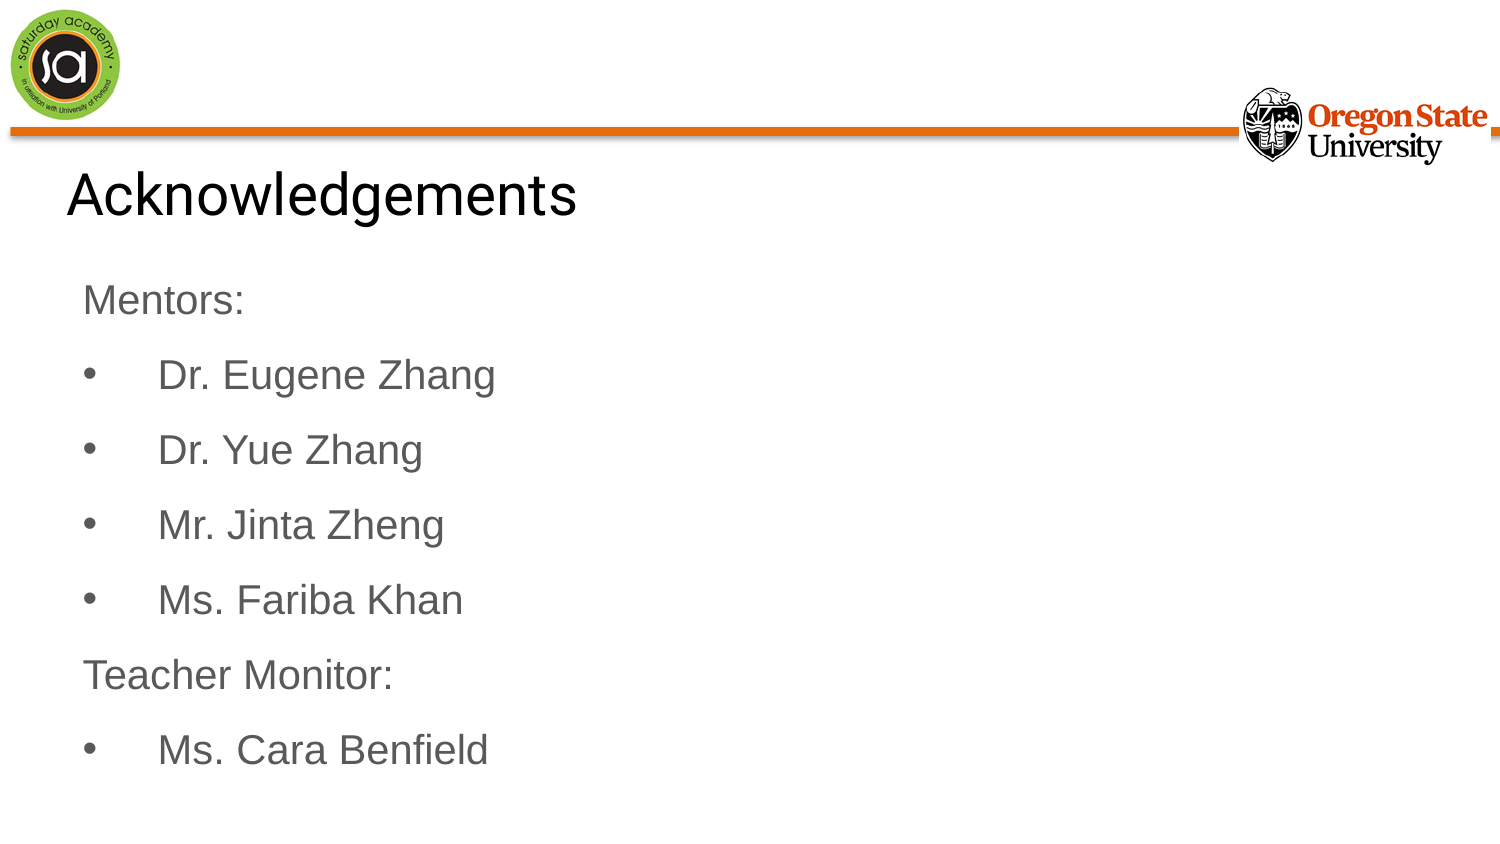

# Acknowledgements
Mentors:
Dr. Eugene Zhang
Dr. Yue Zhang
Mr. Jinta Zheng
Ms. Fariba Khan
Teacher Monitor:
Ms. Cara Benfield